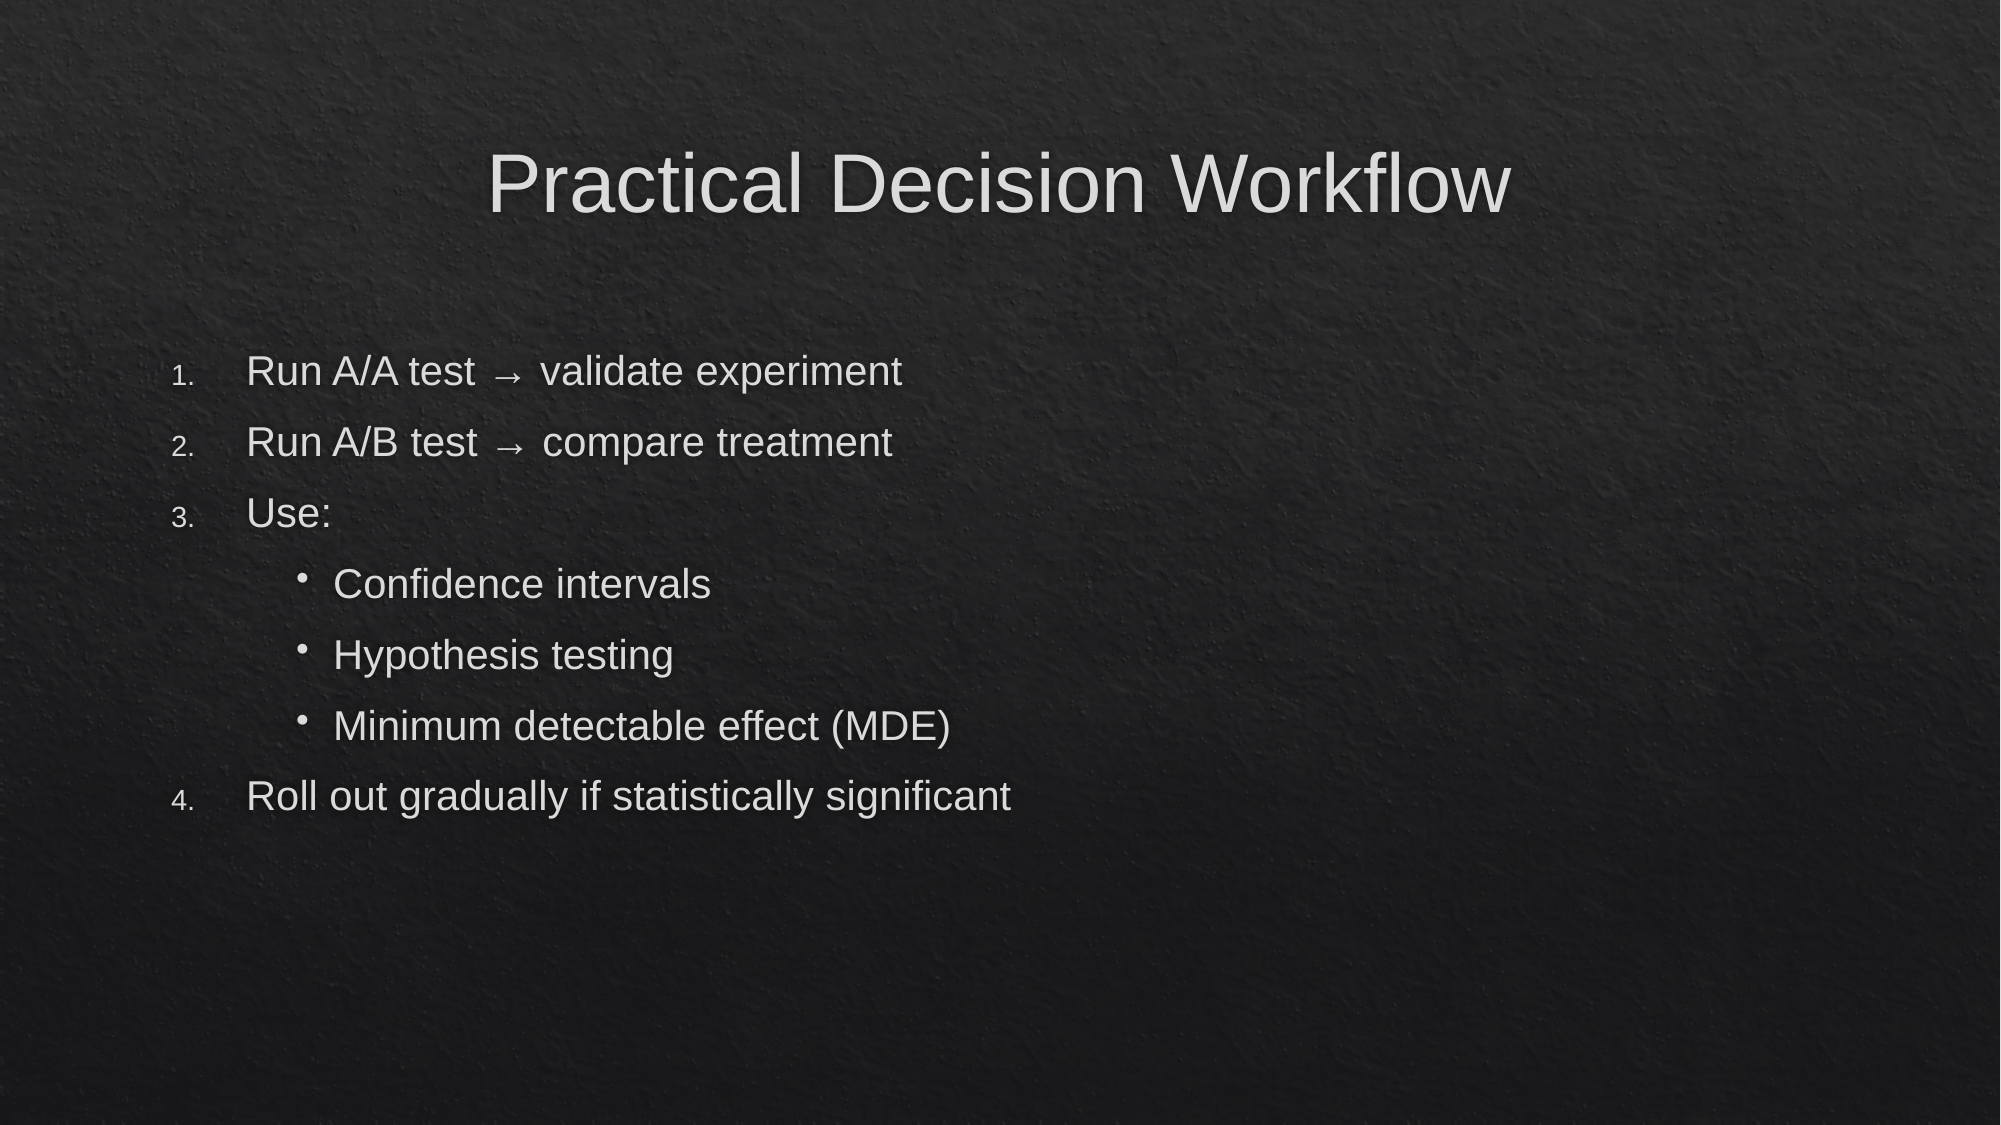

# Practical Decision Workflow
Run A/A test → validate experiment
Run A/B test → compare treatment
Use:
Confidence intervals
Hypothesis testing
Minimum detectable effect (MDE)
Roll out gradually if statistically significant